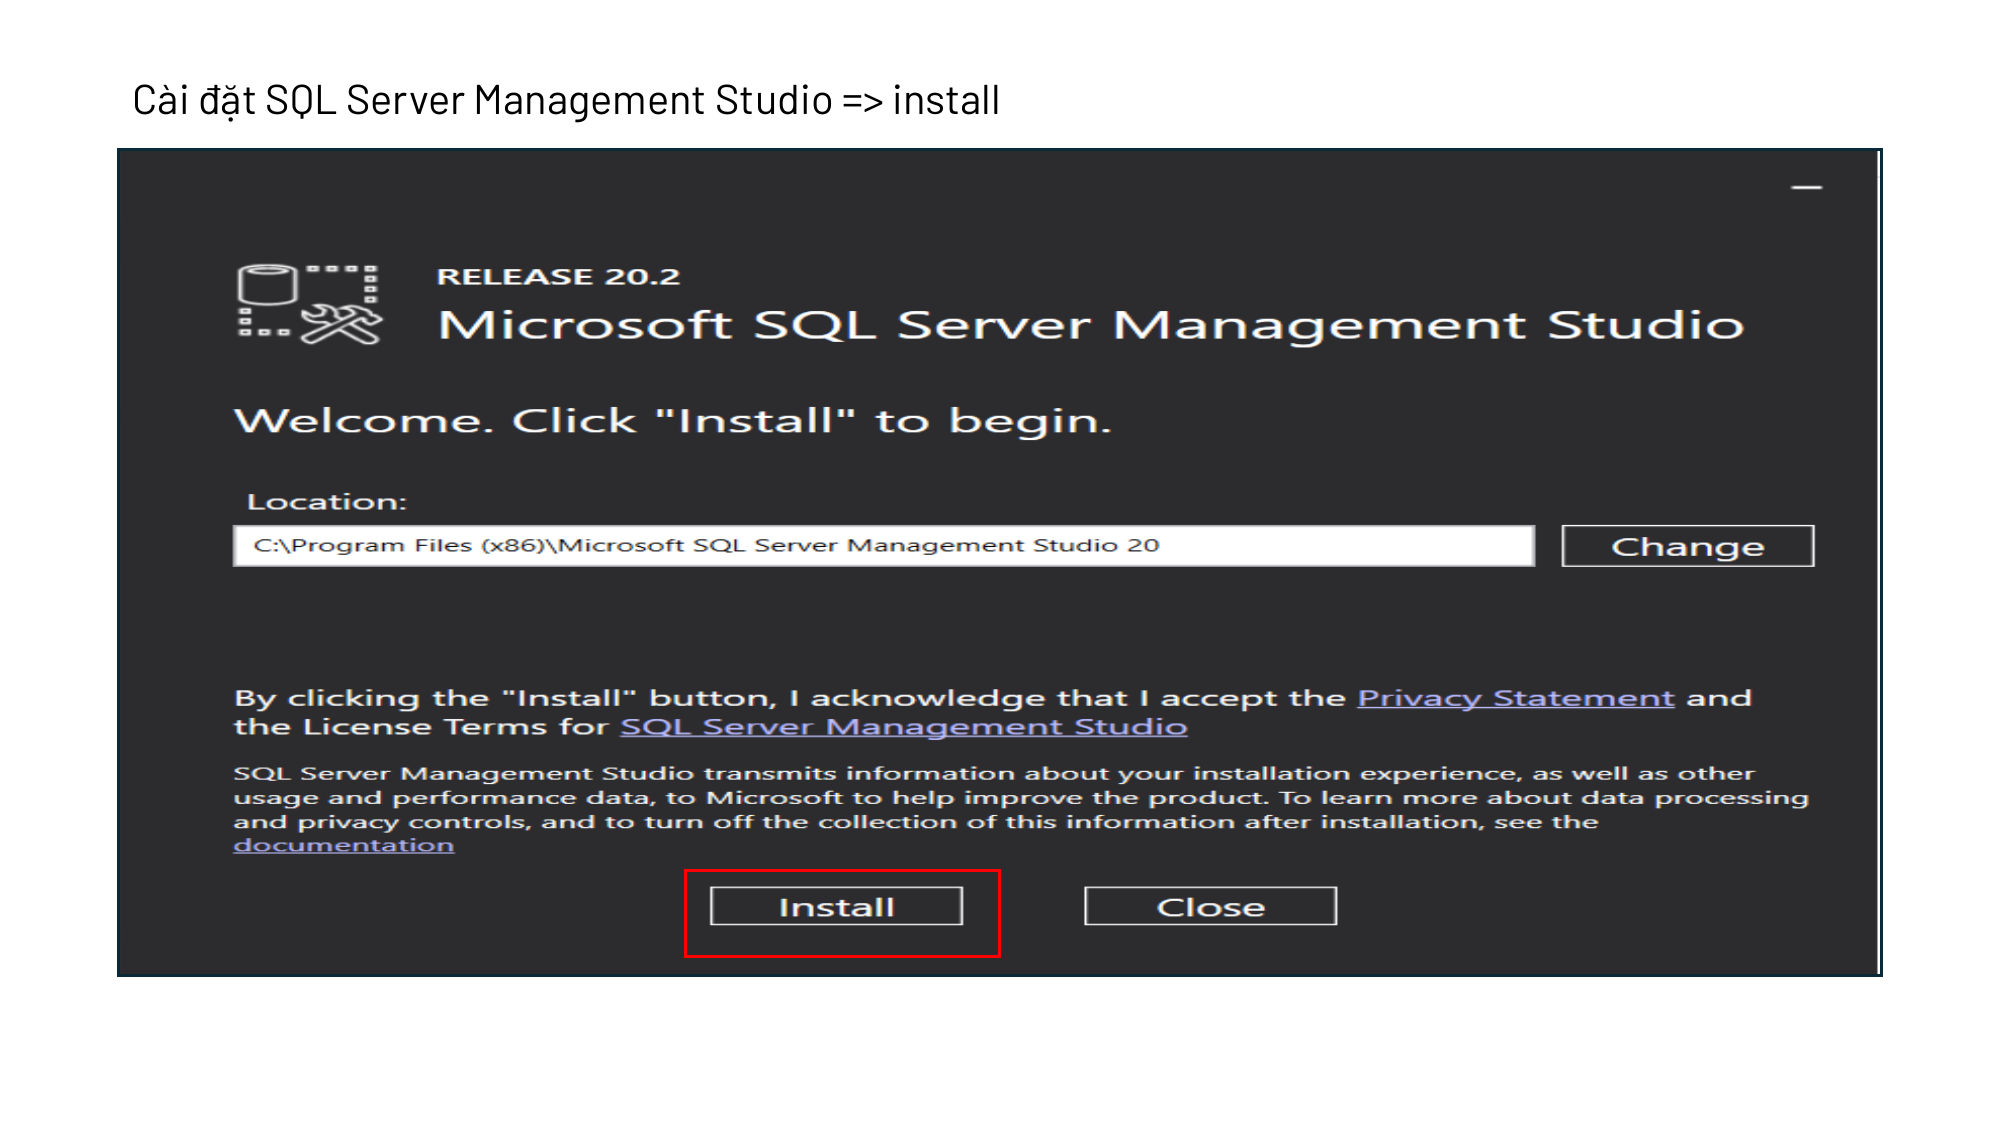

Cài đặt SQL Server Management Studio => install